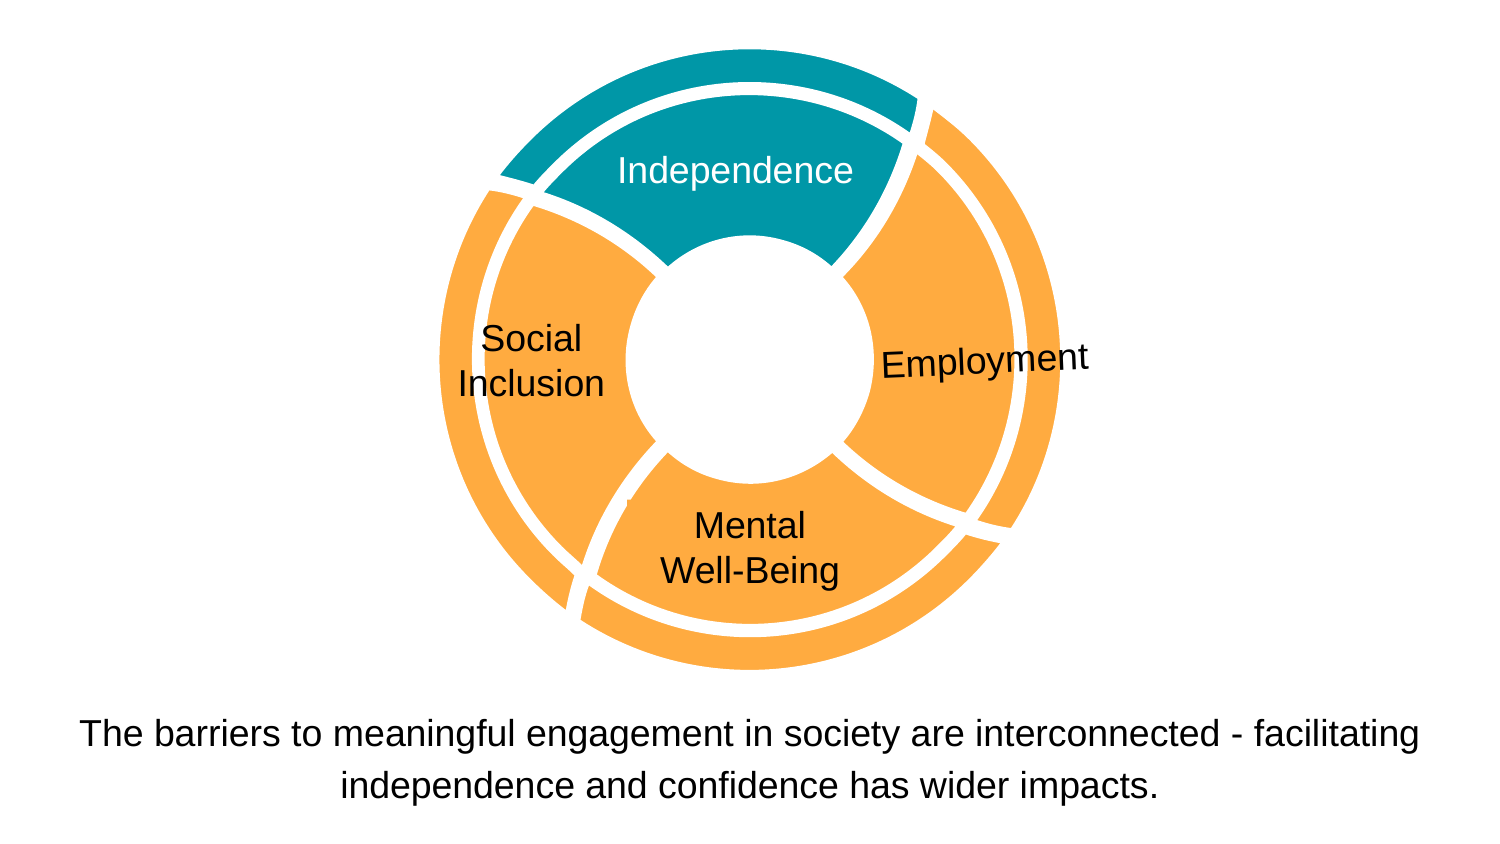

Independence

Employment

Social
Inclusion

Mental
Well-Being
The barriers to meaningful engagement in society are interconnected - facilitating independence and confidence has wider impacts.